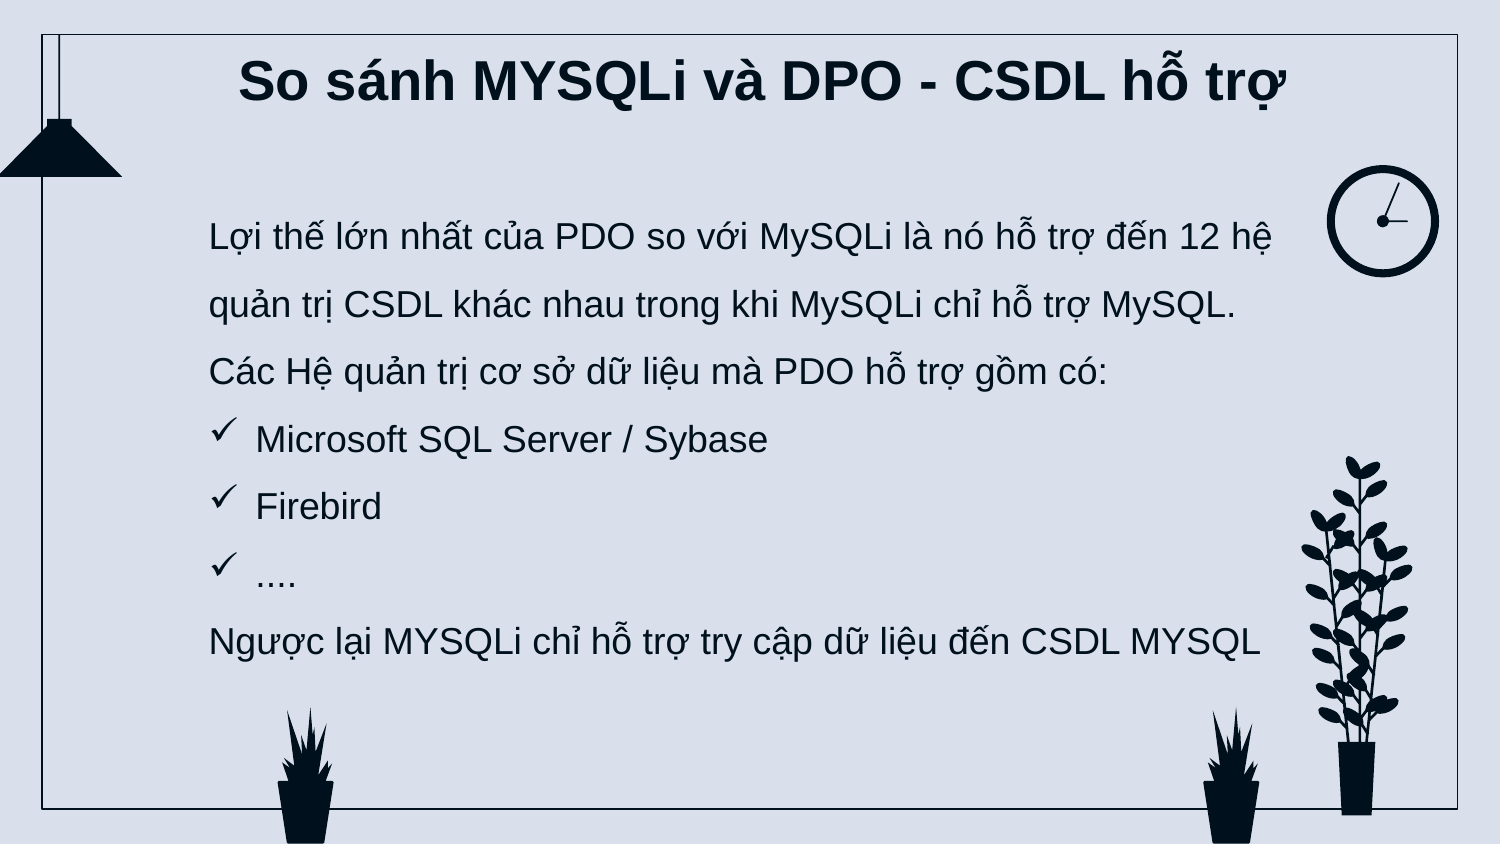

# So sánh MYSQLi và DPO - CSDL hỗ trợ
Lợi thế lớn nhất của PDO so với MySQLi là nó hỗ trợ đến 12 hệ quản trị CSDL khác nhau trong khi MySQLi chỉ hỗ trợ MySQL.
Các Hệ quản trị cơ sở dữ liệu mà PDO hỗ trợ gồm có:
Microsoft SQL Server / Sybase
Firebird
....
Ngược lại MYSQLi chỉ hỗ trợ try cập dữ liệu đến CSDL MYSQL